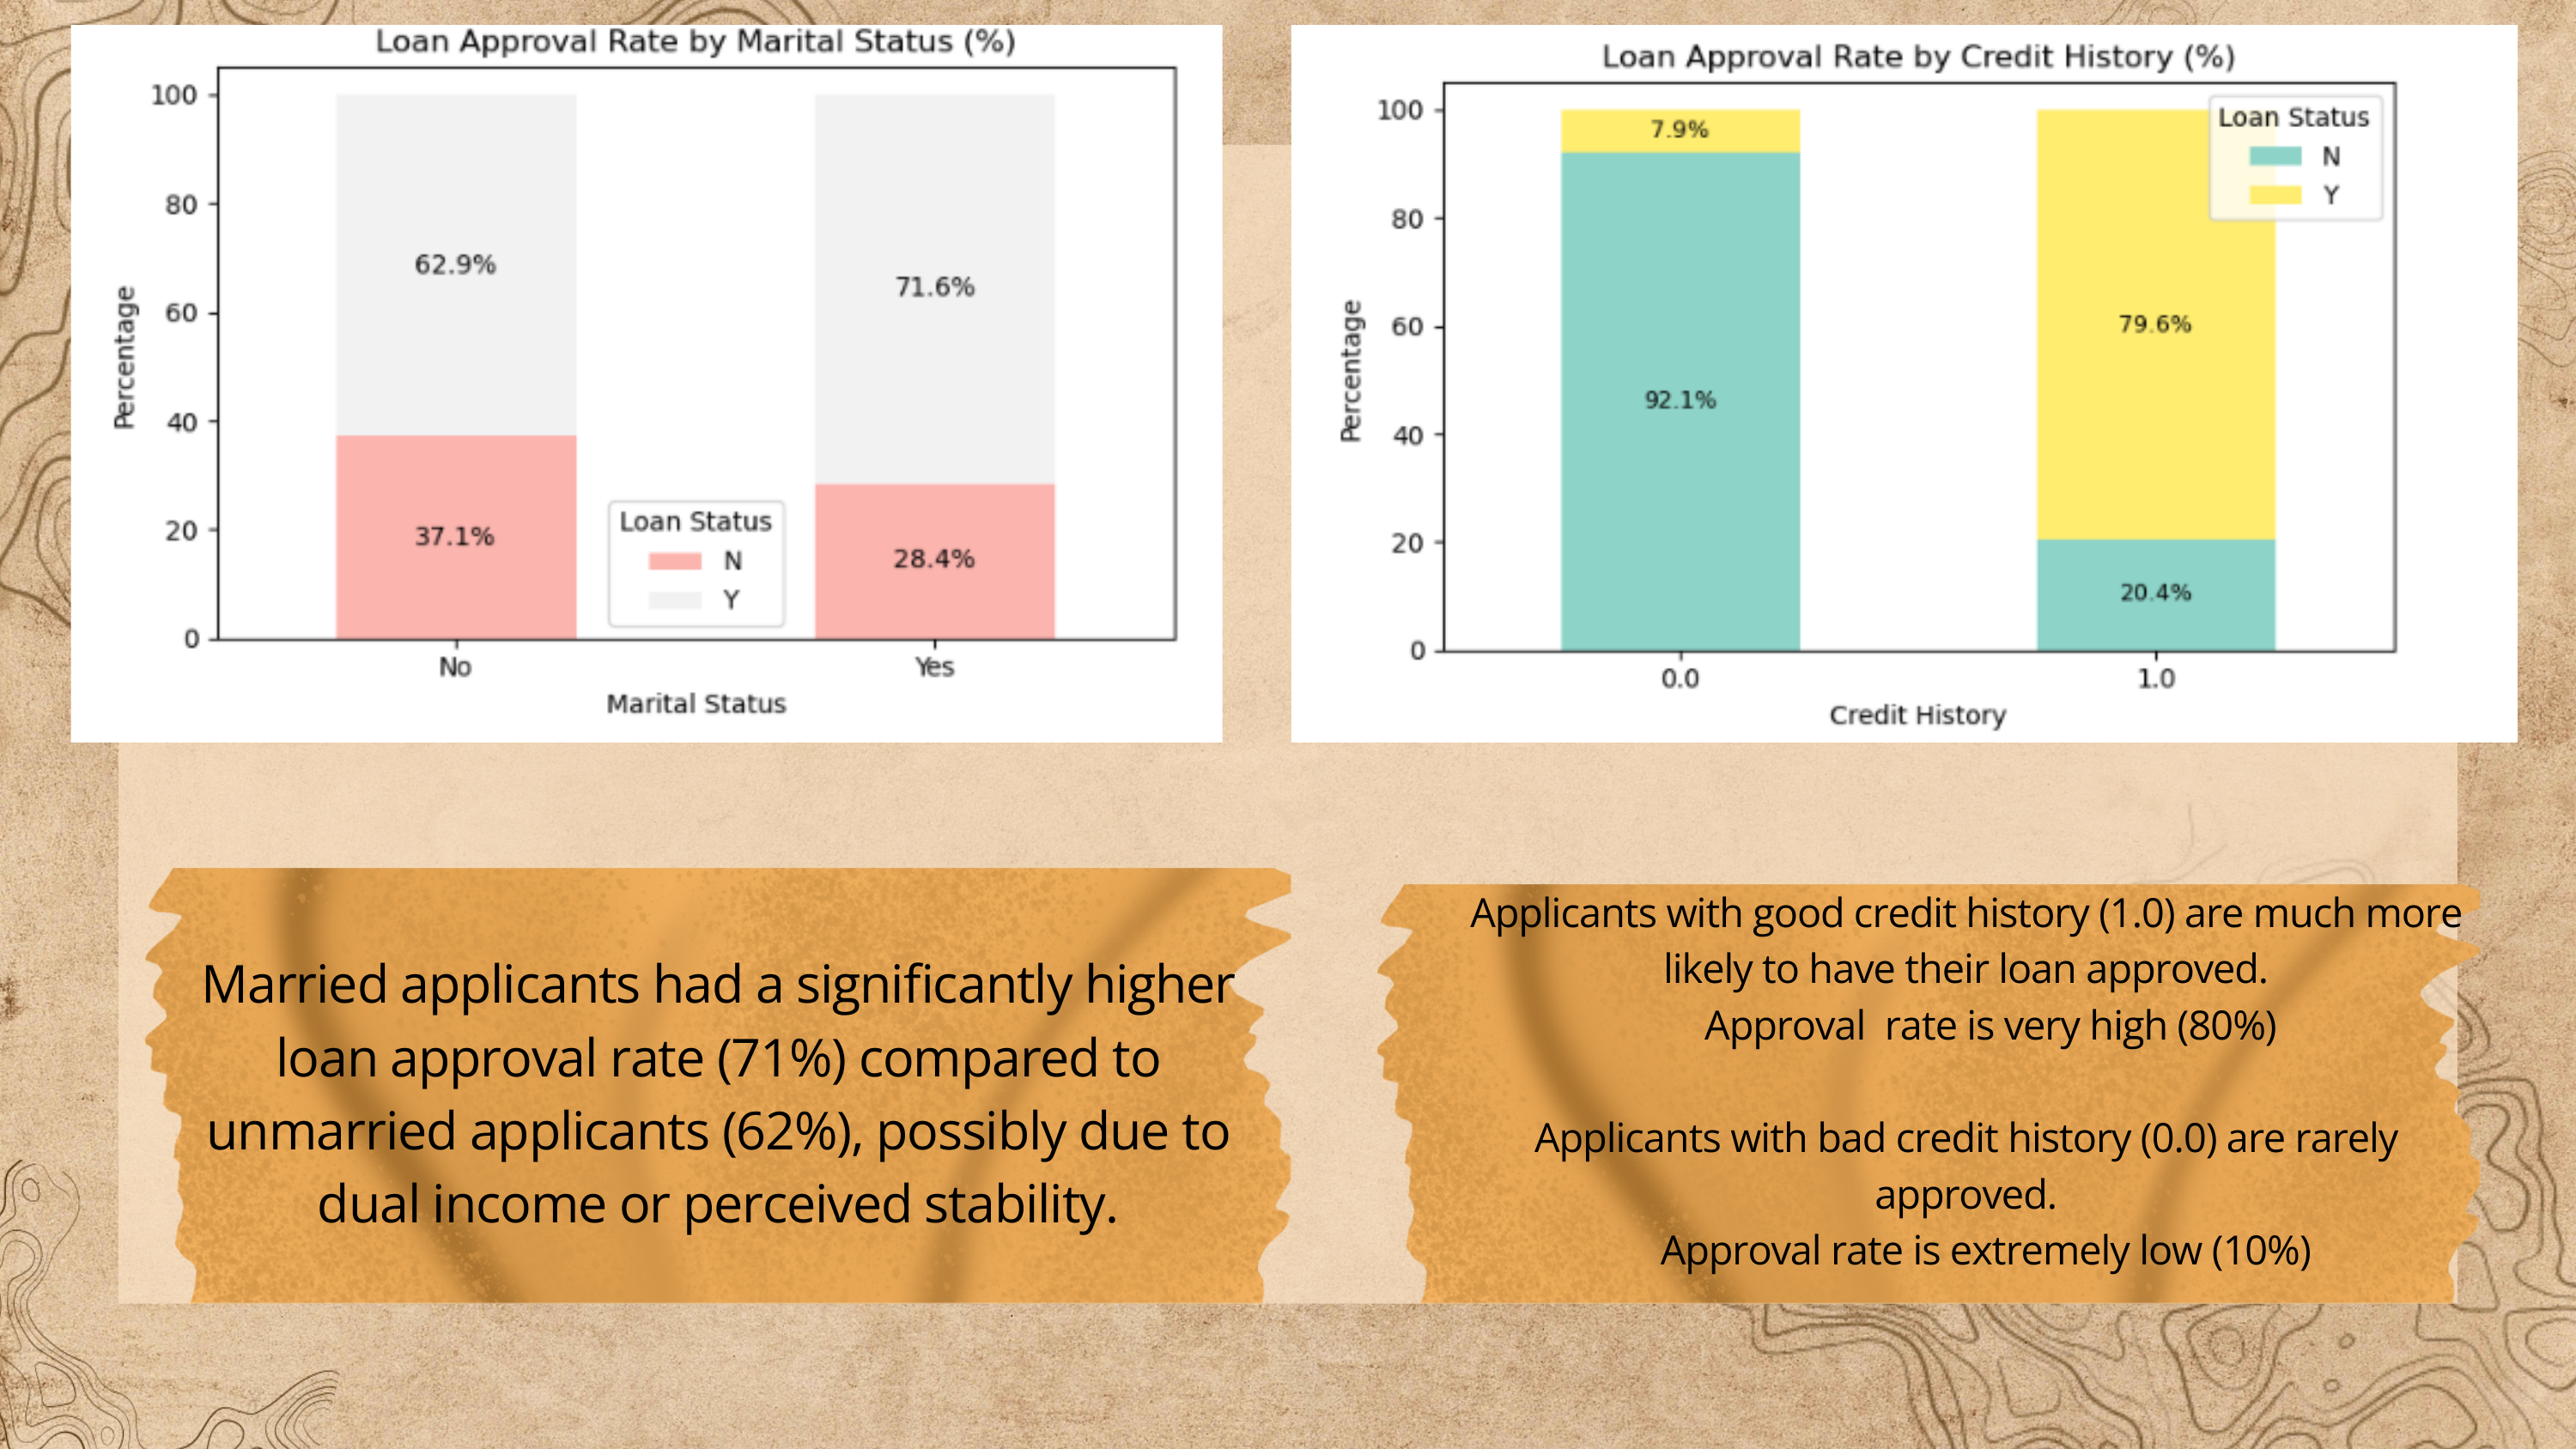

Applicants with good credit history (1.0) are much more likely to have their loan approved.
     Approval  rate is very high (80%)

Applicants with bad credit history (0.0) are rarely approved.
    Approval rate is extremely low (10%)

Married applicants had a significantly higher loan approval rate (71%) compared to unmarried applicants (62%), possibly due to dual income or perceived stability.